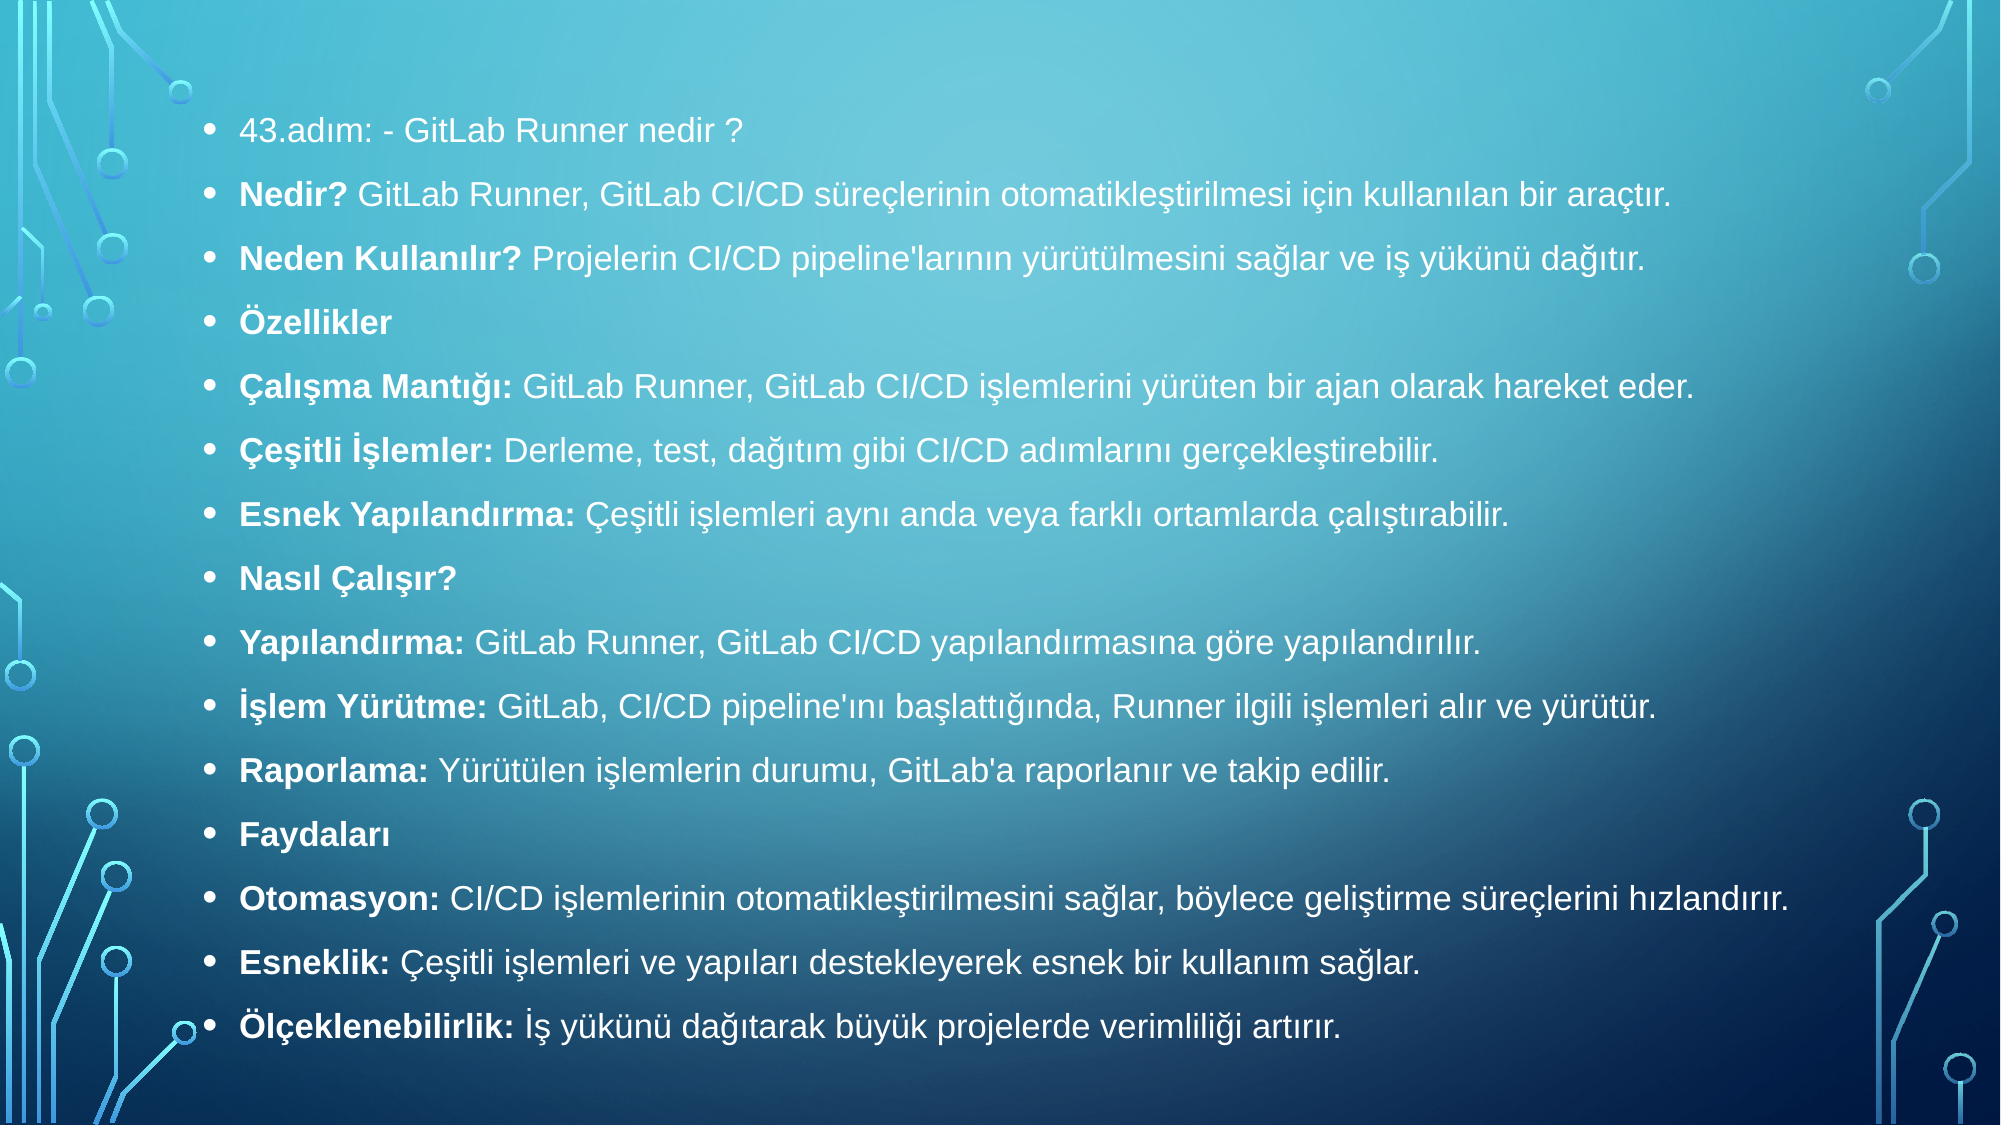

43.adım: - GitLab Runner nedir ?
Nedir? GitLab Runner, GitLab CI/CD süreçlerinin otomatikleştirilmesi için kullanılan bir araçtır.
Neden Kullanılır? Projelerin CI/CD pipeline'larının yürütülmesini sağlar ve iş yükünü dağıtır.
Özellikler
Çalışma Mantığı: GitLab Runner, GitLab CI/CD işlemlerini yürüten bir ajan olarak hareket eder.
Çeşitli İşlemler: Derleme, test, dağıtım gibi CI/CD adımlarını gerçekleştirebilir.
Esnek Yapılandırma: Çeşitli işlemleri aynı anda veya farklı ortamlarda çalıştırabilir.
Nasıl Çalışır?
Yapılandırma: GitLab Runner, GitLab CI/CD yapılandırmasına göre yapılandırılır.
İşlem Yürütme: GitLab, CI/CD pipeline'ını başlattığında, Runner ilgili işlemleri alır ve yürütür.
Raporlama: Yürütülen işlemlerin durumu, GitLab'a raporlanır ve takip edilir.
Faydaları
Otomasyon: CI/CD işlemlerinin otomatikleştirilmesini sağlar, böylece geliştirme süreçlerini hızlandırır.
Esneklik: Çeşitli işlemleri ve yapıları destekleyerek esnek bir kullanım sağlar.
Ölçeklenebilirlik: İş yükünü dağıtarak büyük projelerde verimliliği artırır.